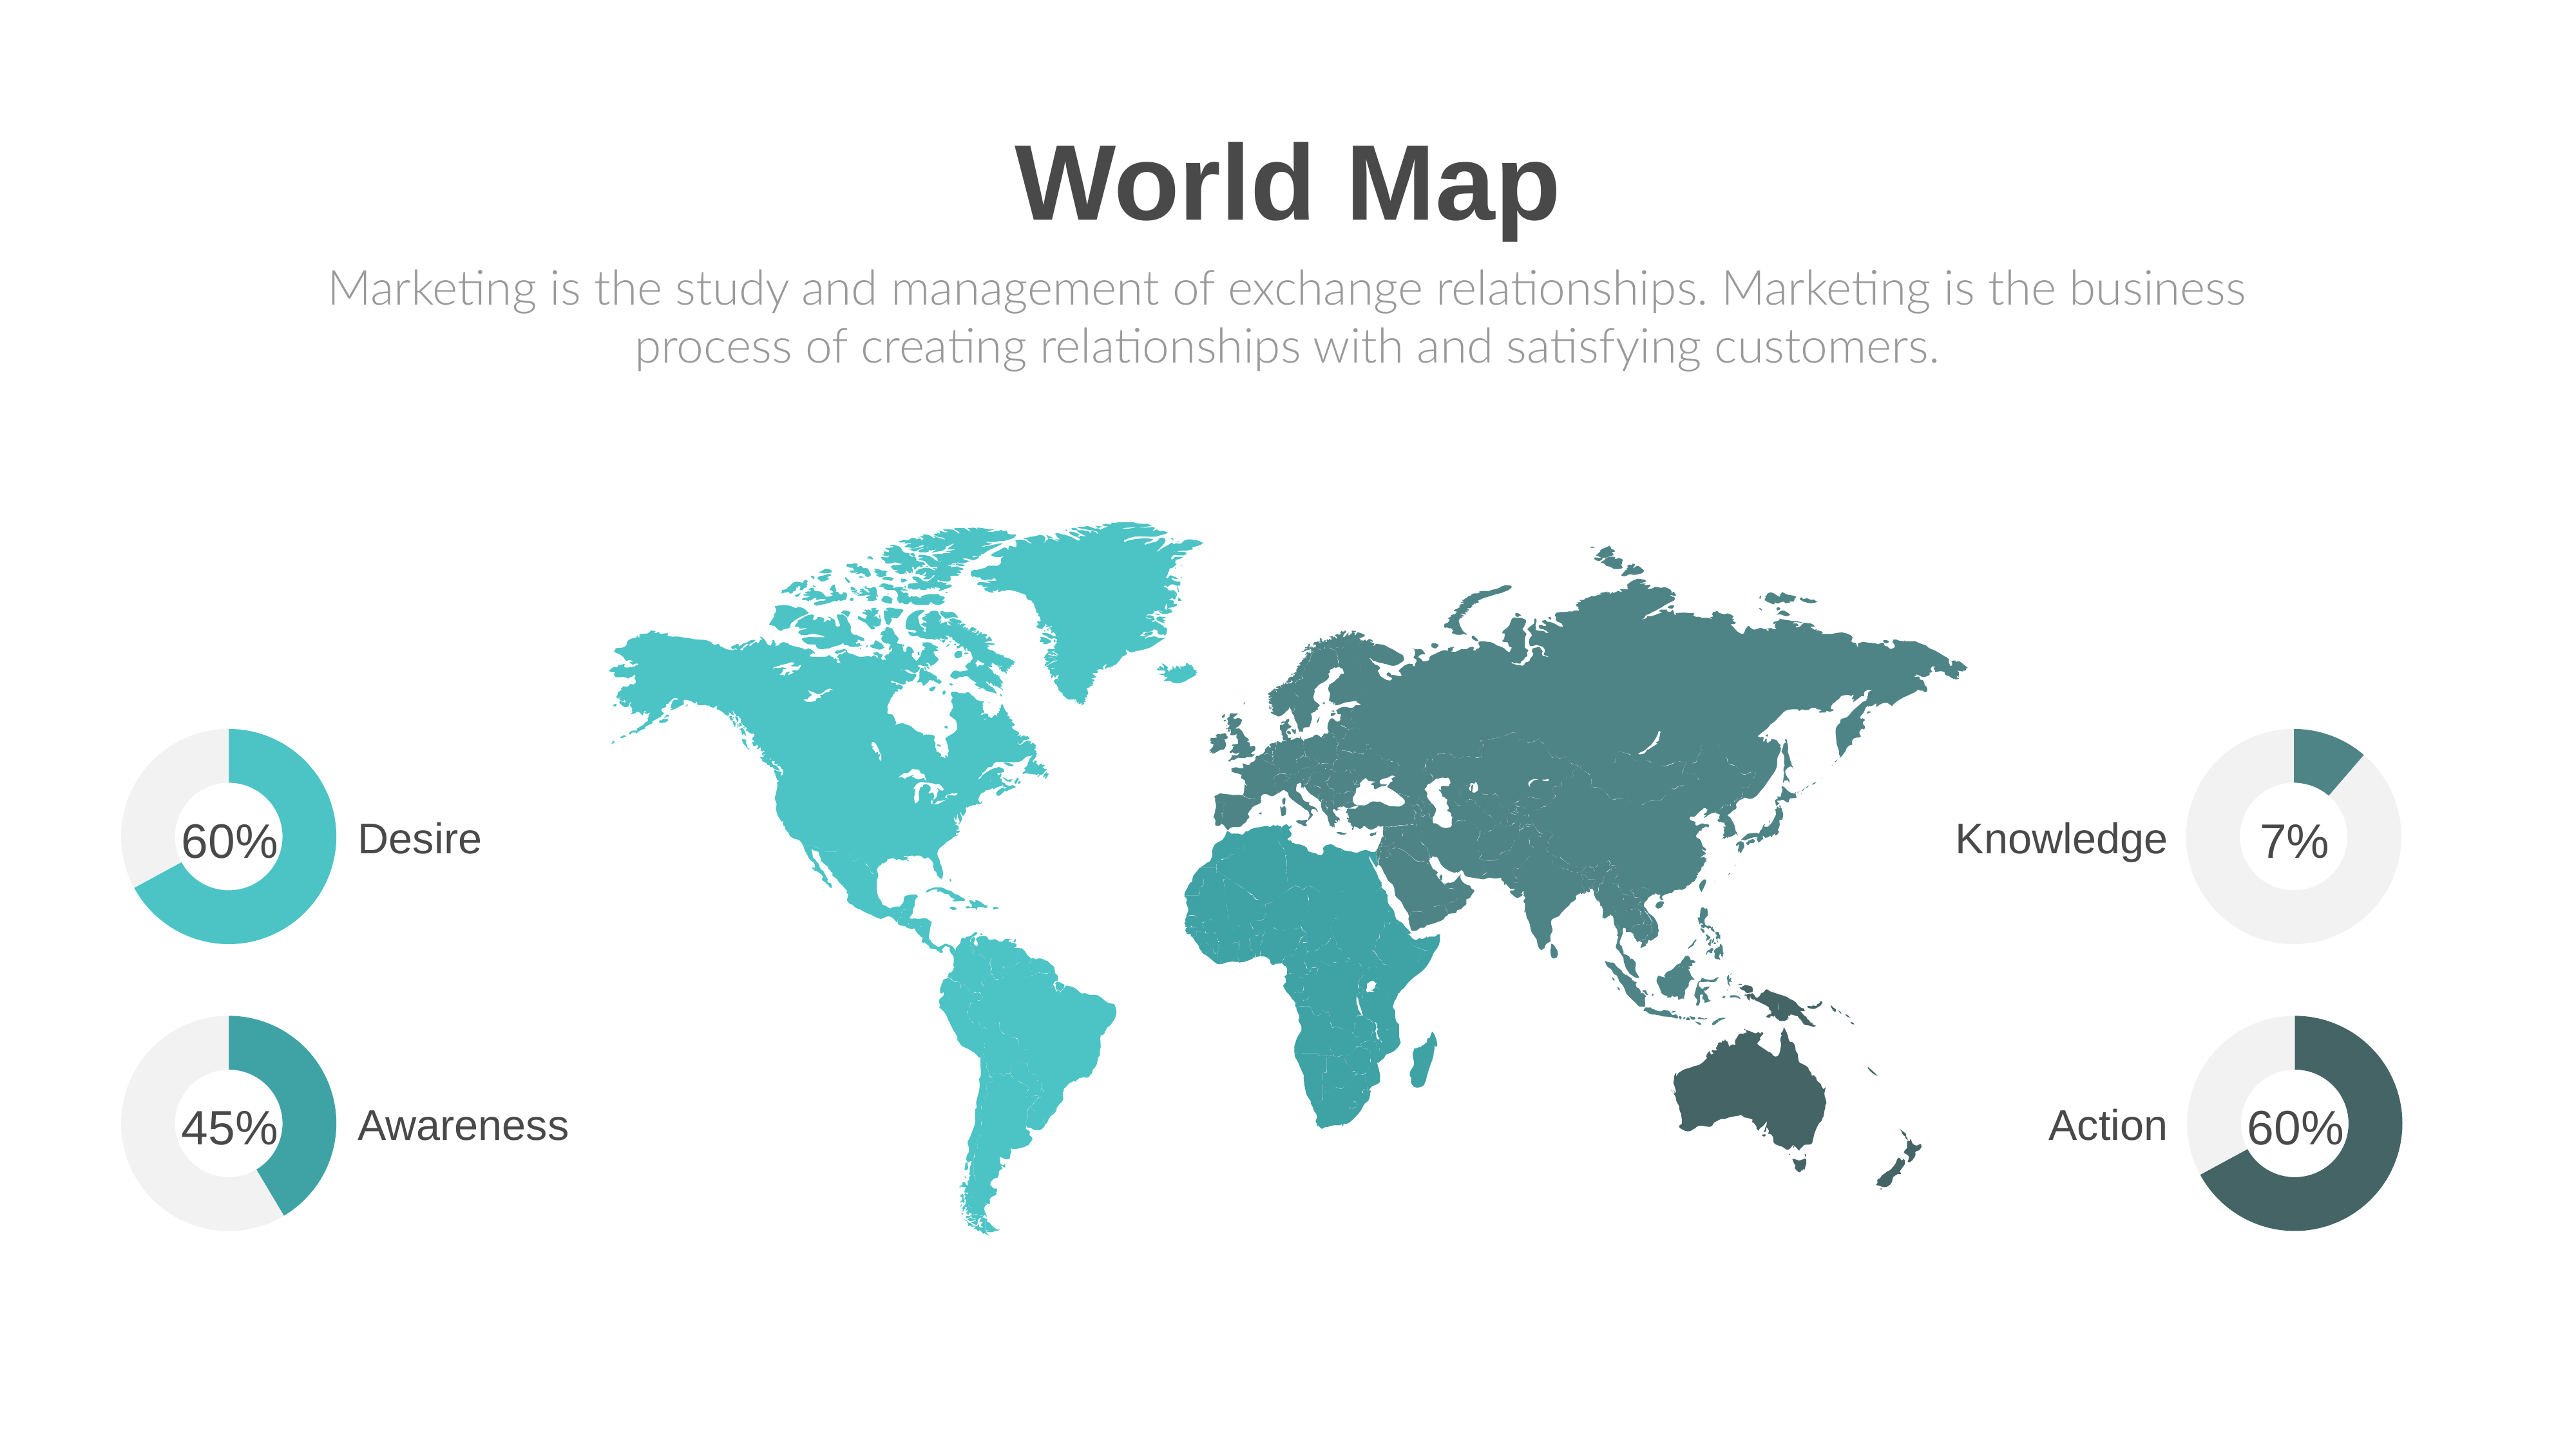

World Map
Marketing is the study and management of exchange relationships. Marketing is the business process of creating relationships with and satisfying customers.

### Chart

| Category | Sales |
|---|---|
| 1st Qtr | 5.3 |
| 2nd Qtr | 2.6 |
60%

### Chart

| Category | Sales |
|---|---|
| 1st Qtr | 1.2 |
| 2nd Qtr | 9.4 |
7%
Desire
Knowledge

### Chart

| Category | Sales |
|---|---|
| 1st Qtr | 5.8 |
| 2nd Qtr | 8.2 |
45%

### Chart

| Category | Sales |
|---|---|
| 1st Qtr | 5.3 |
| 2nd Qtr | 2.6 |
60%
Awareness
Action